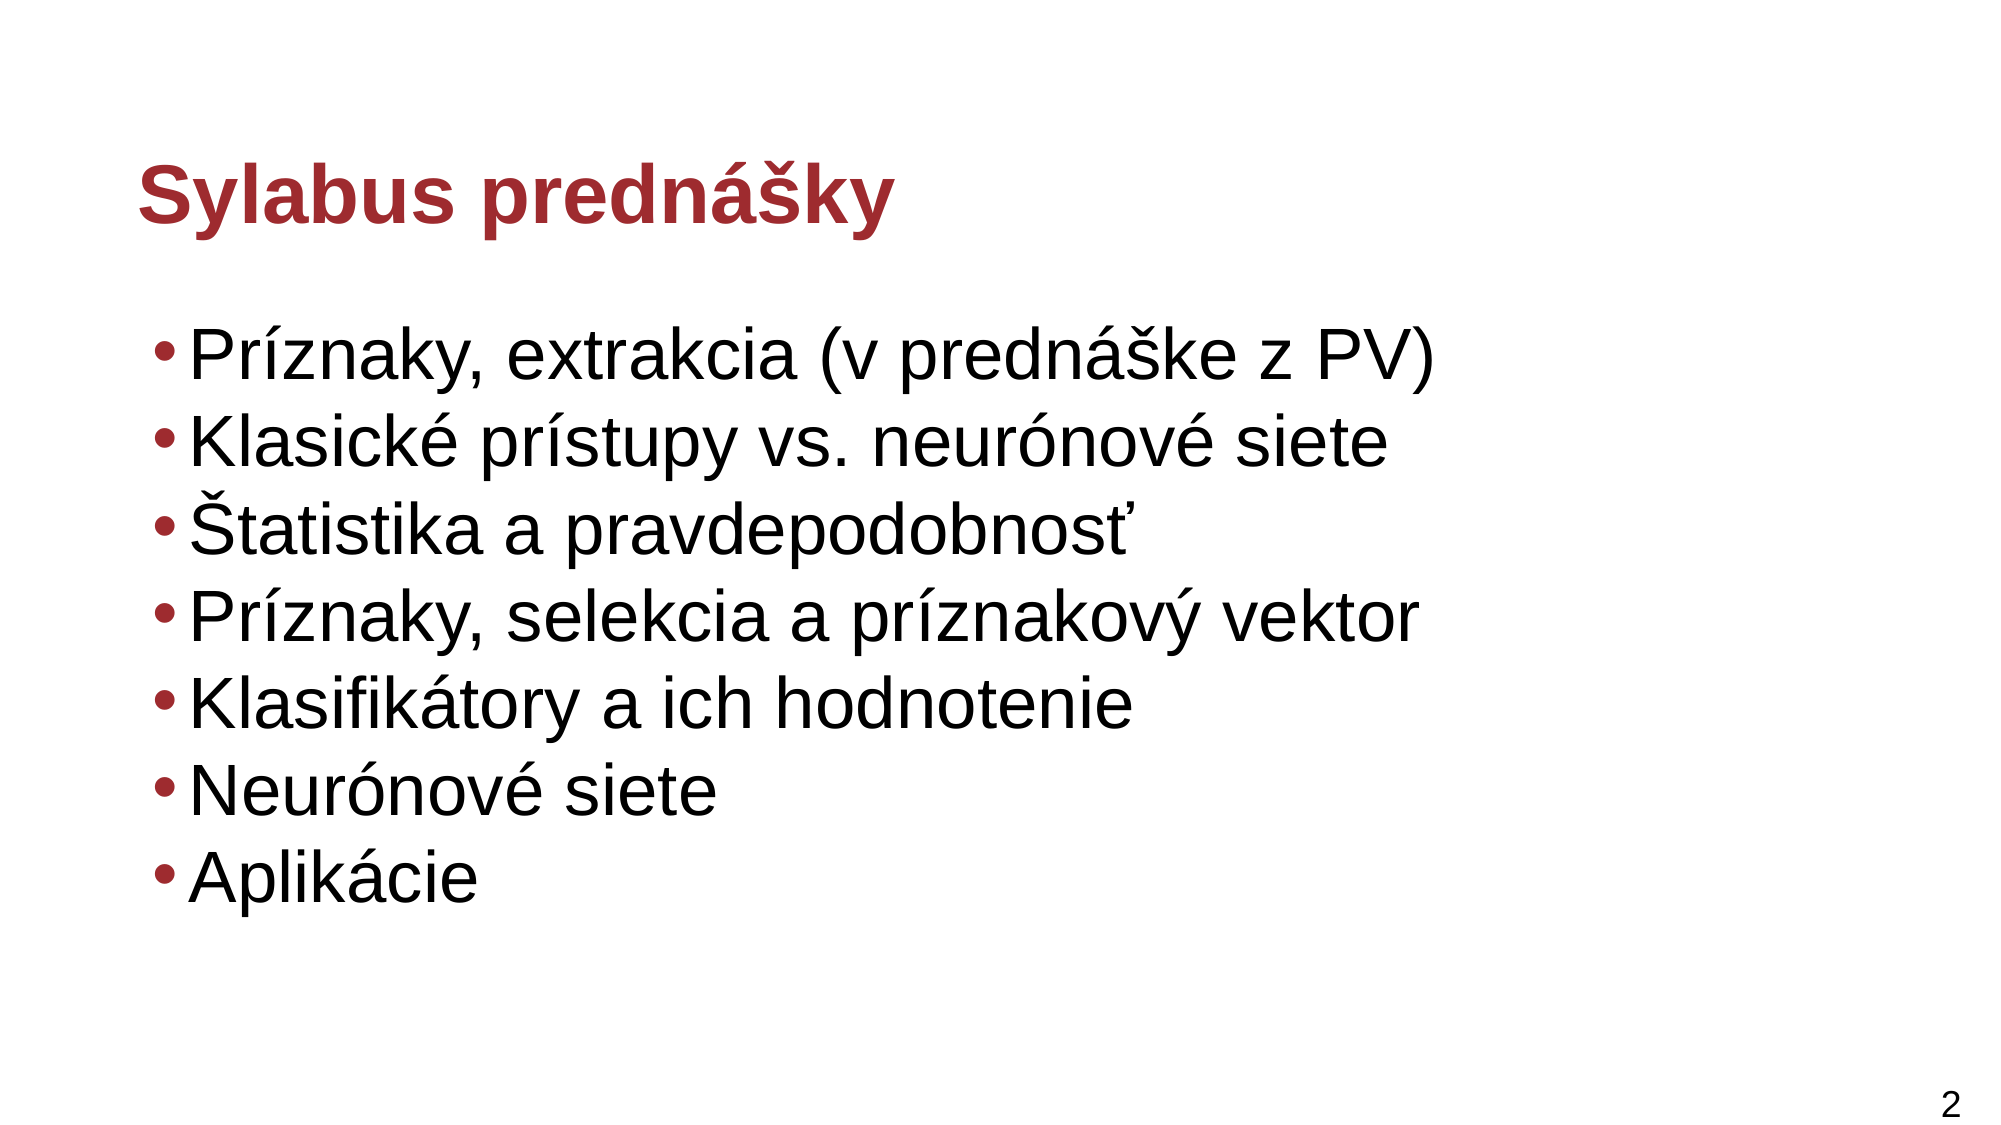

# Sylabus prednášky
Príznaky, extrakcia (v prednáške z PV)
Klasické prístupy vs. neurónové siete
Štatistika a pravdepodobnosť
Príznaky, selekcia a príznakový vektor
Klasifikátory a ich hodnotenie
Neurónové siete
Aplikácie